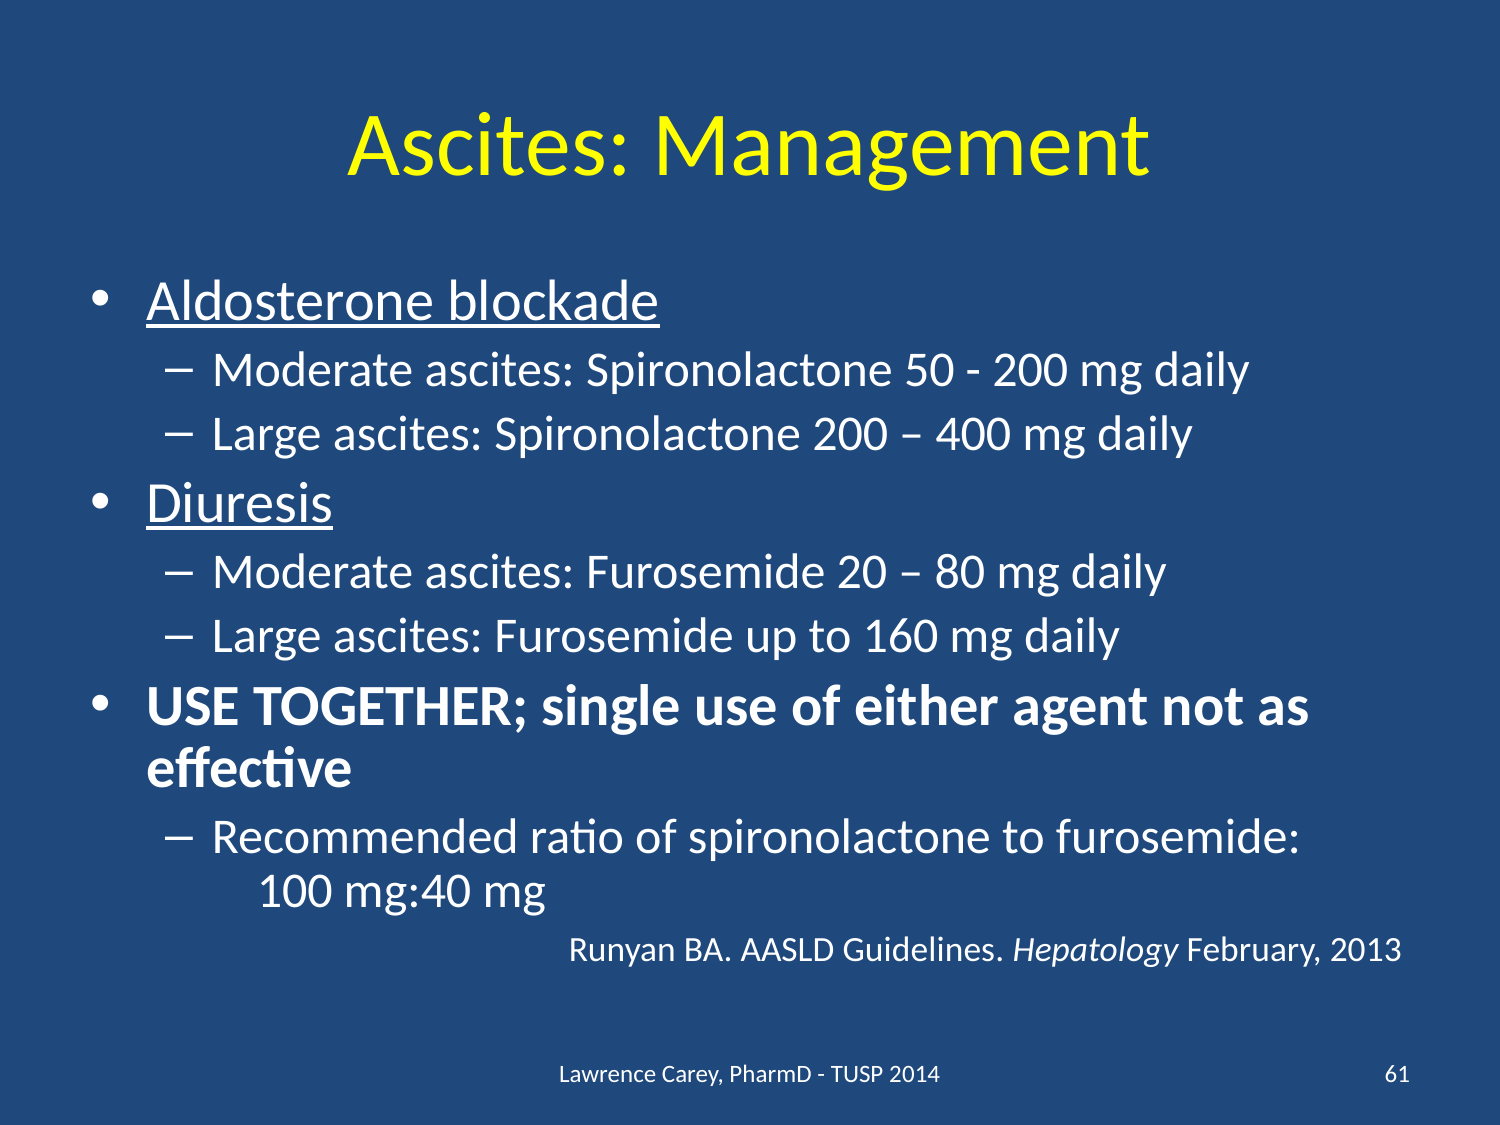

# Ascites: Management
Aldosterone blockade
Moderate ascites: Spironolactone 50 - 200 mg daily
Large ascites: Spironolactone 200 – 400 mg daily
Diuresis
Moderate ascites: Furosemide 20 – 80 mg daily
Large ascites: Furosemide up to 160 mg daily
USE TOGETHER; single use of either agent not as effective
Recommended ratio of spironolactone to furosemide:              100 mg:40 mg
Runyan BA. AASLD Guidelines. Hepatology February, 2013
Lawrence Carey, PharmD - TUSP 2014
61